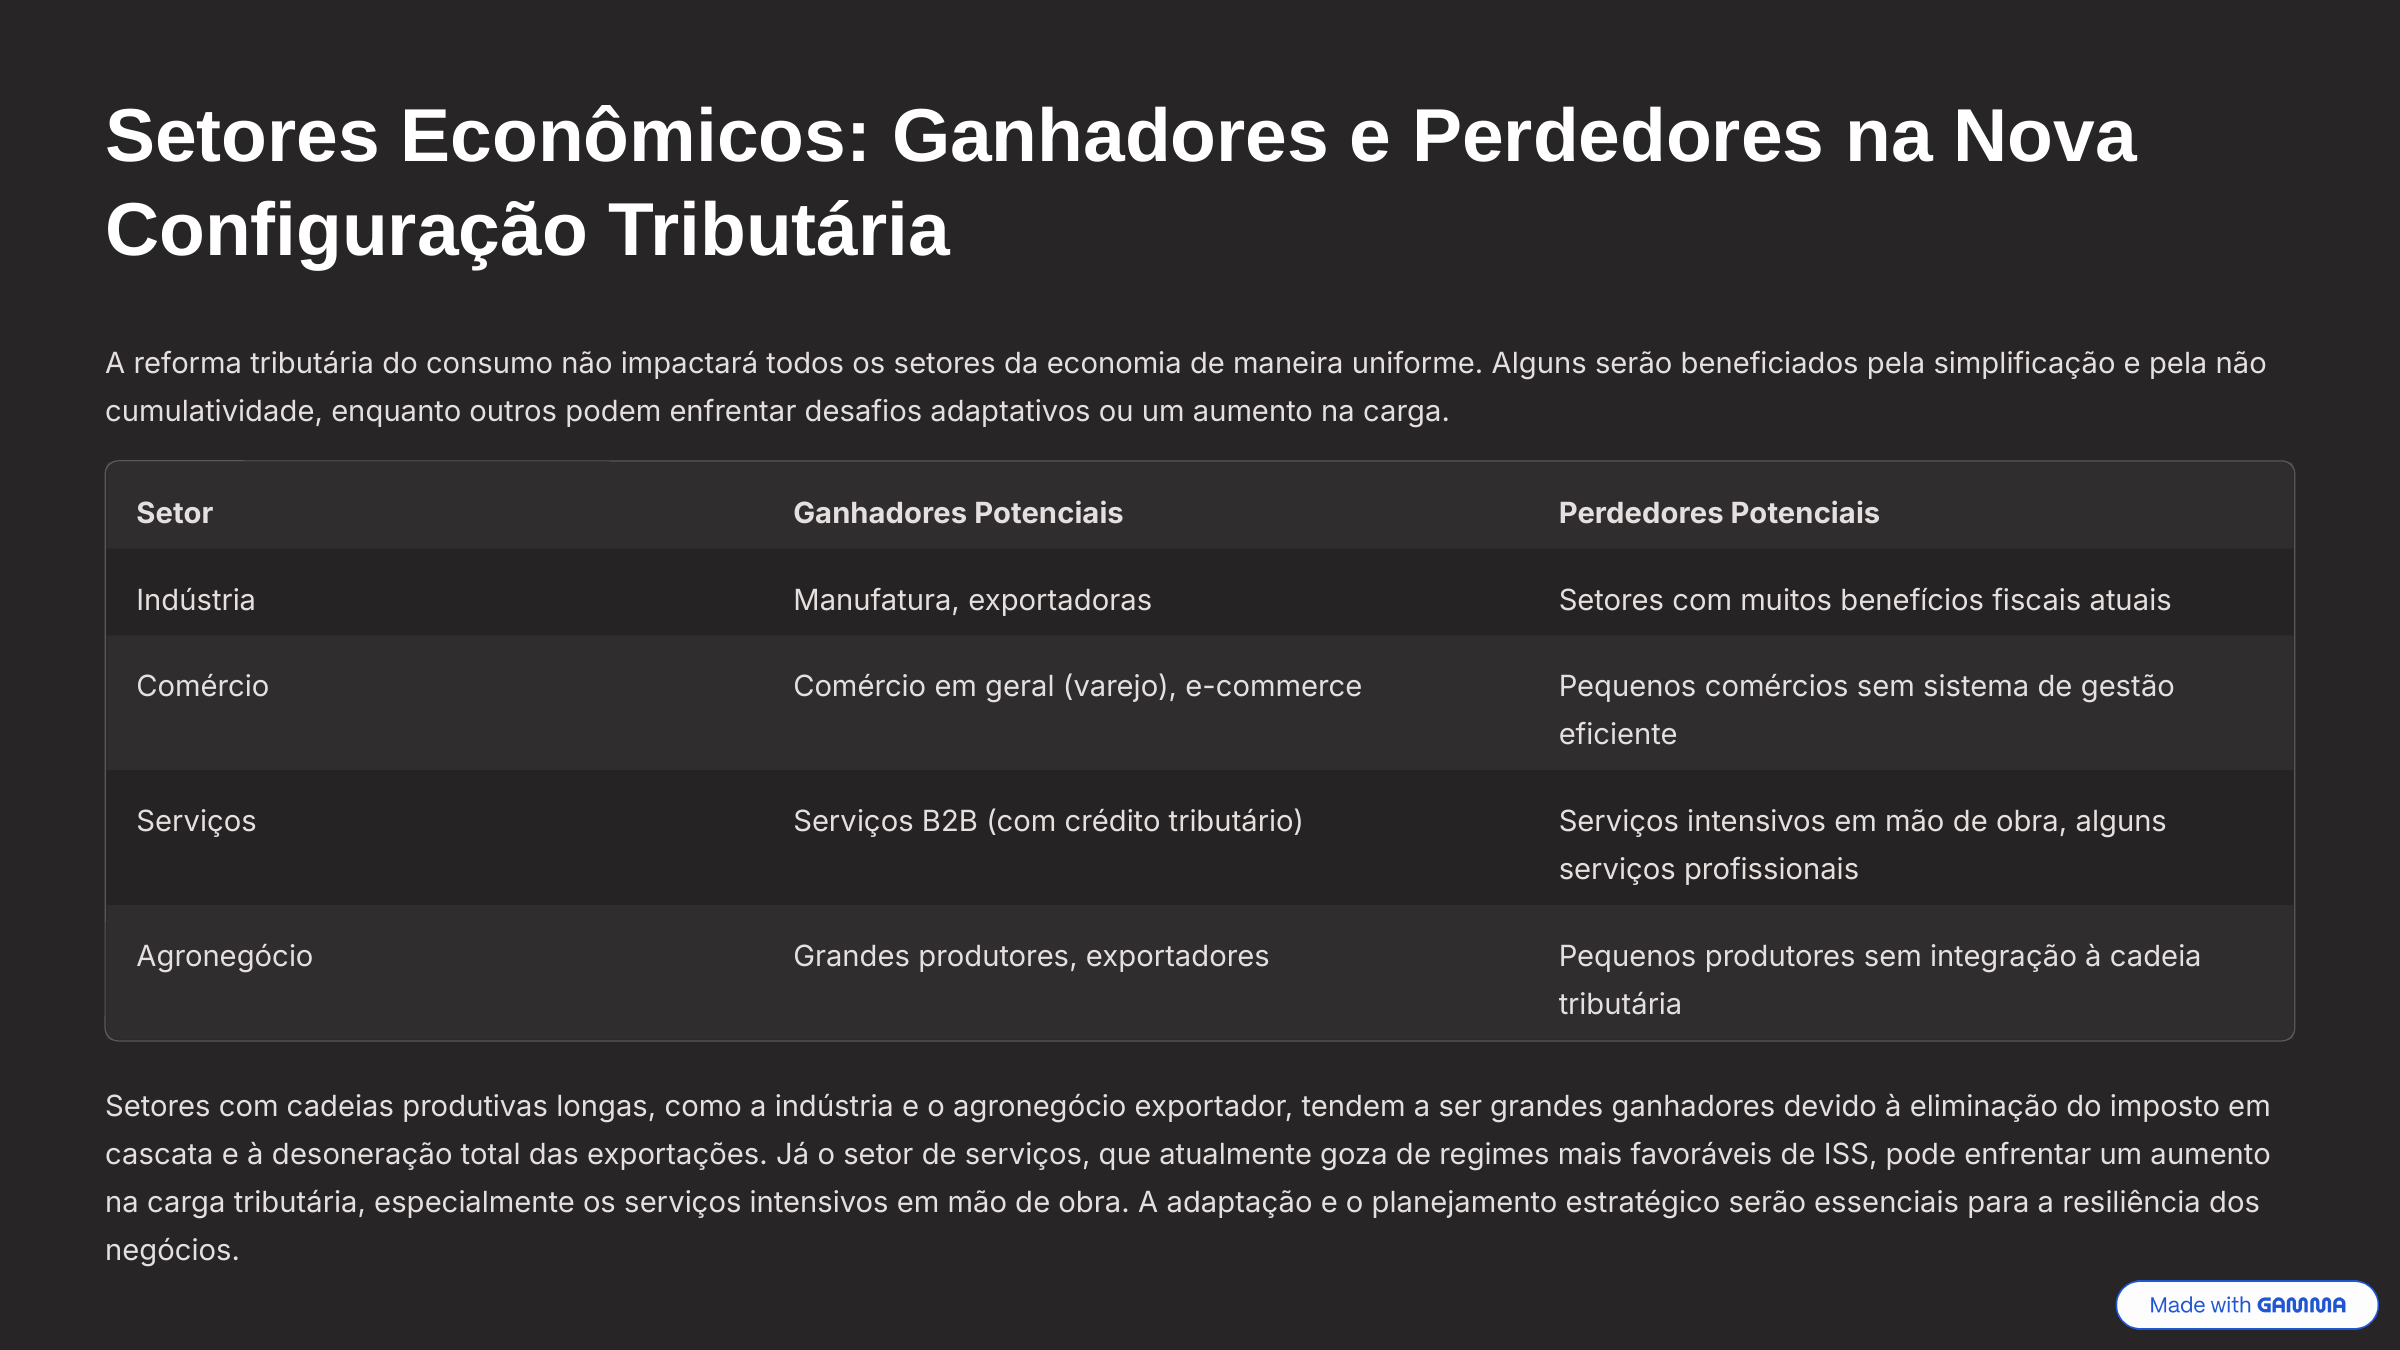

Setores Econômicos: Ganhadores e Perdedores na Nova Configuração Tributária
A reforma tributária do consumo não impactará todos os setores da economia de maneira uniforme. Alguns serão beneficiados pela simplificação e pela não cumulatividade, enquanto outros podem enfrentar desafios adaptativos ou um aumento na carga.

Setor
Ganhadores Potenciais
Perdedores Potenciais

Indústria
Manufatura, exportadoras
Setores com muitos benefícios fiscais atuais

Comércio
Comércio em geral (varejo), e-commerce
Pequenos comércios sem sistema de gestão eficiente

Serviços
Serviços B2B (com crédito tributário)
Serviços intensivos em mão de obra, alguns serviços profissionais

Agronegócio
Grandes produtores, exportadores
Pequenos produtores sem integração à cadeia tributária
Setores com cadeias produtivas longas, como a indústria e o agronegócio exportador, tendem a ser grandes ganhadores devido à eliminação do imposto em cascata e à desoneração total das exportações. Já o setor de serviços, que atualmente goza de regimes mais favoráveis de ISS, pode enfrentar um aumento na carga tributária, especialmente os serviços intensivos em mão de obra. A adaptação e o planejamento estratégico serão essenciais para a resiliência dos negócios.